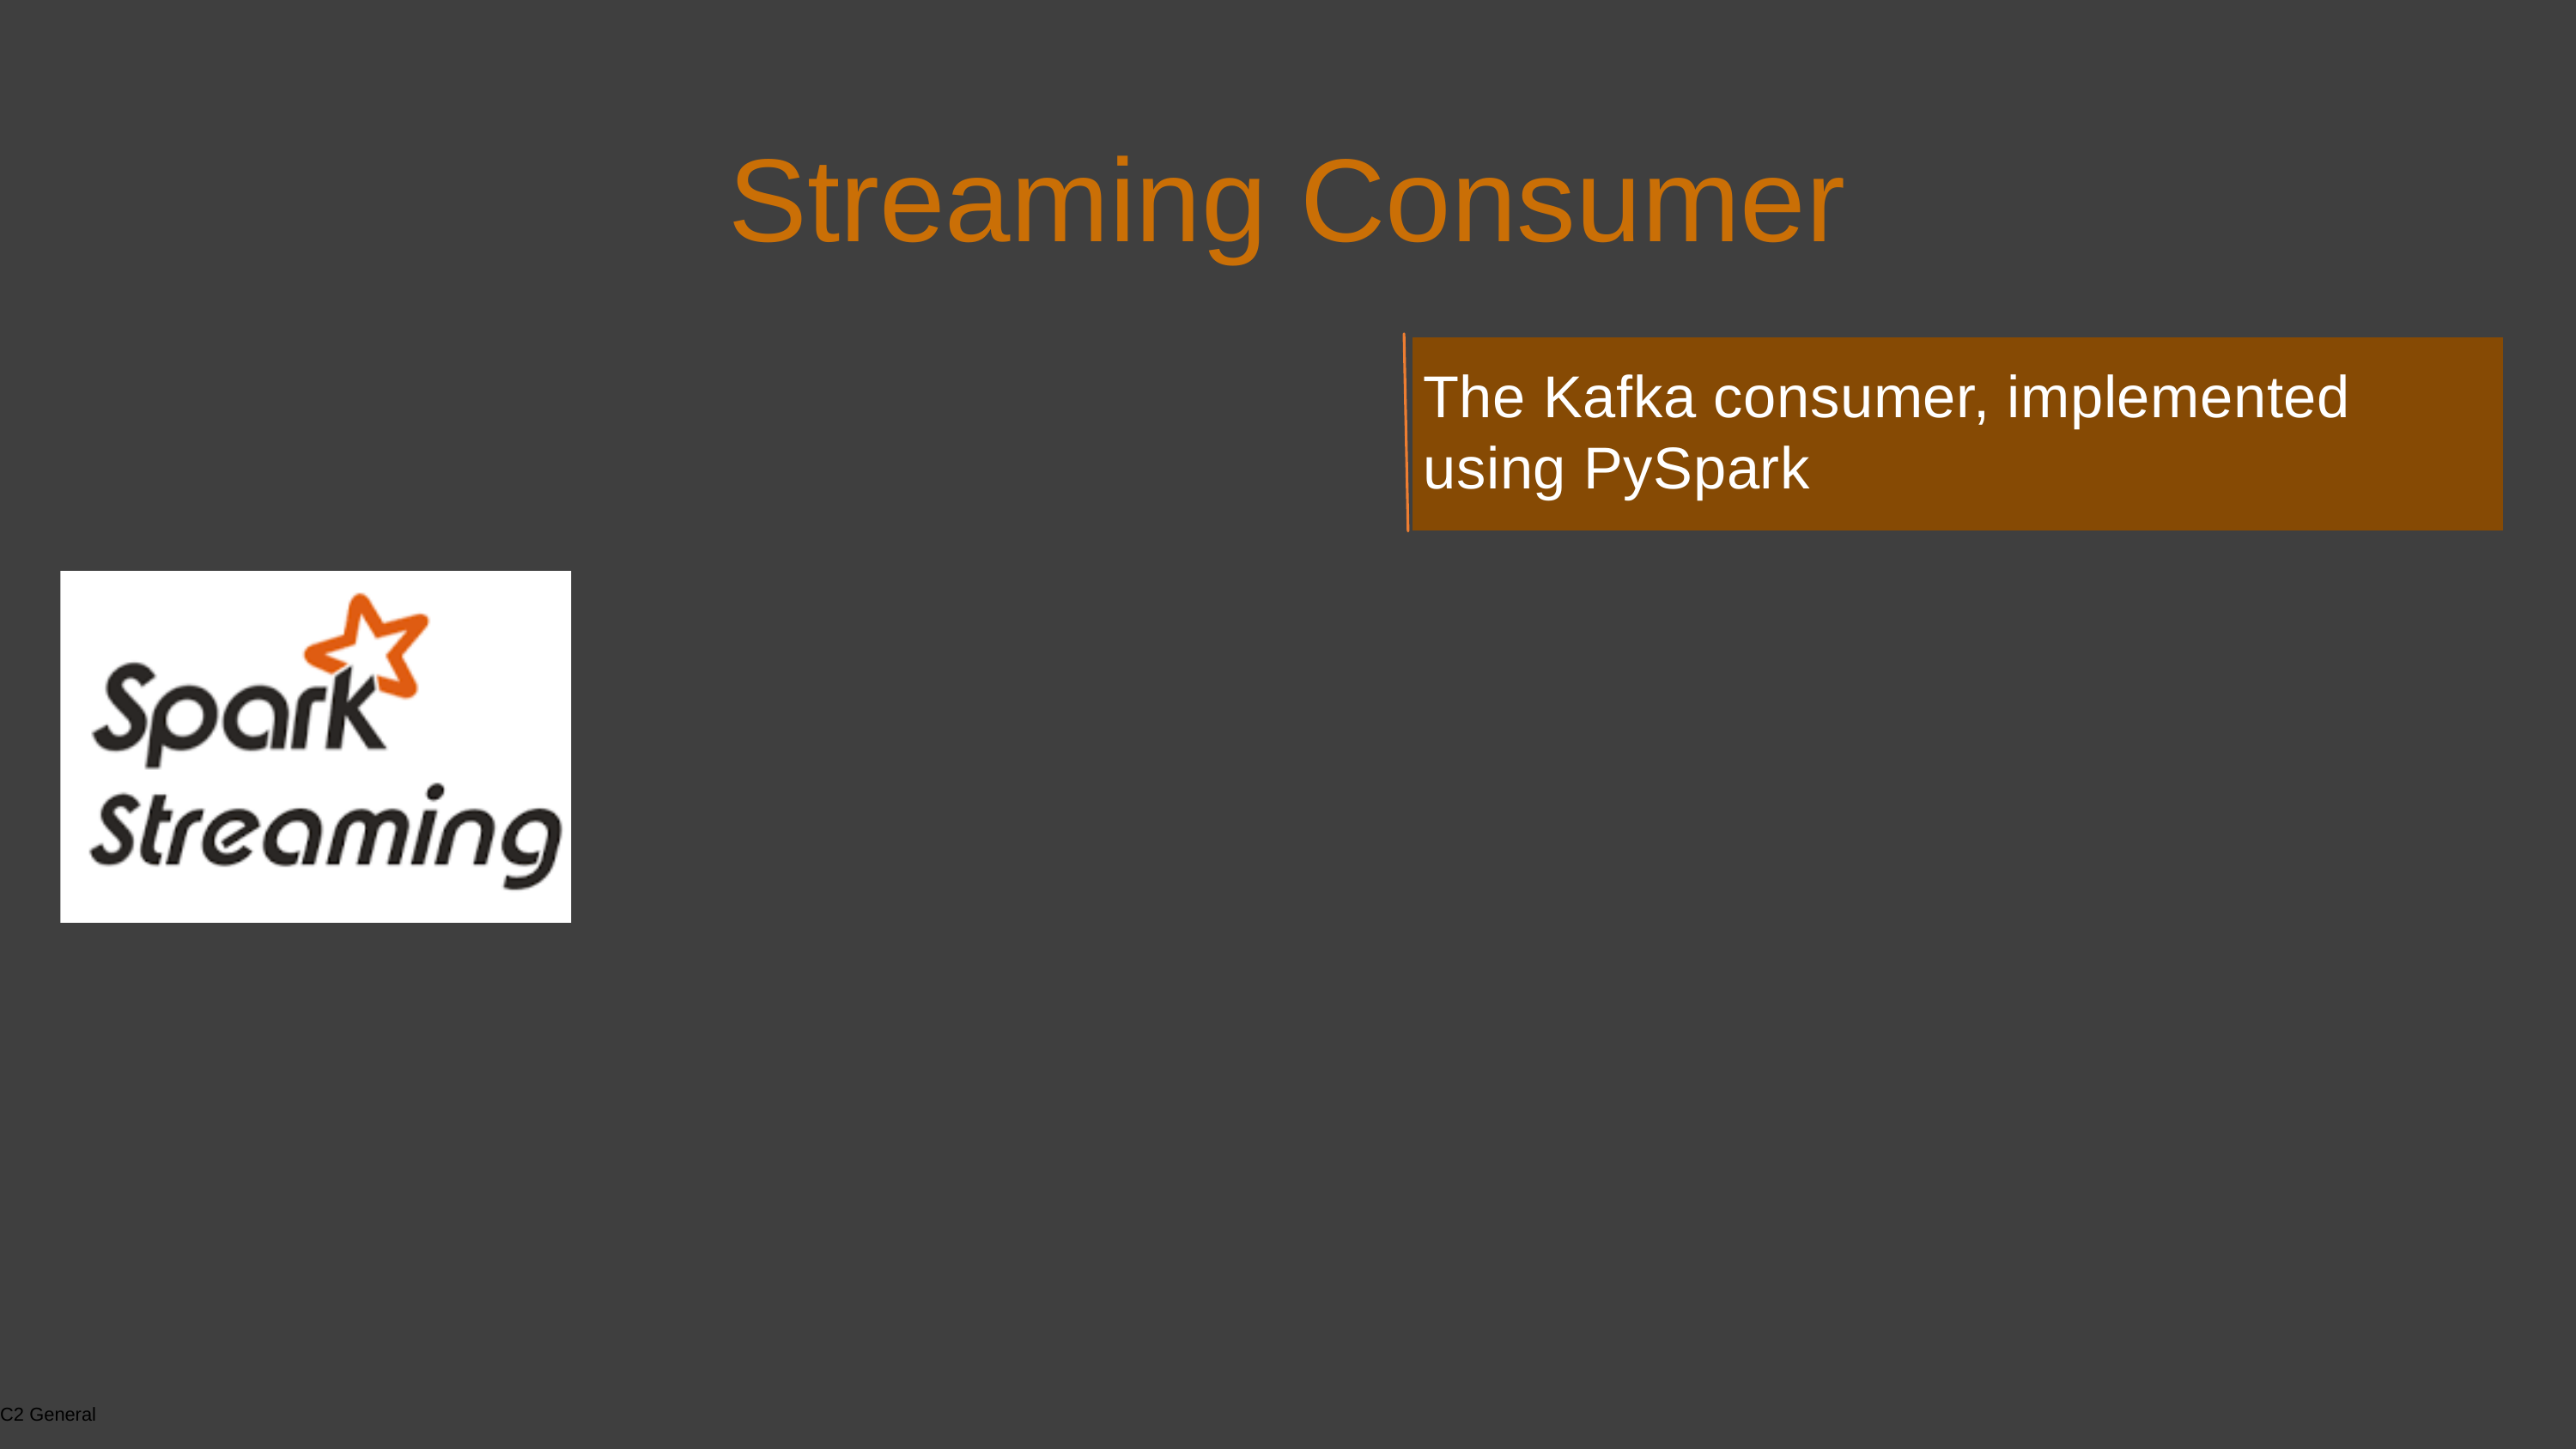

Streaming Consumer

The Kafka consumer, implemented using PySpark

C2 General